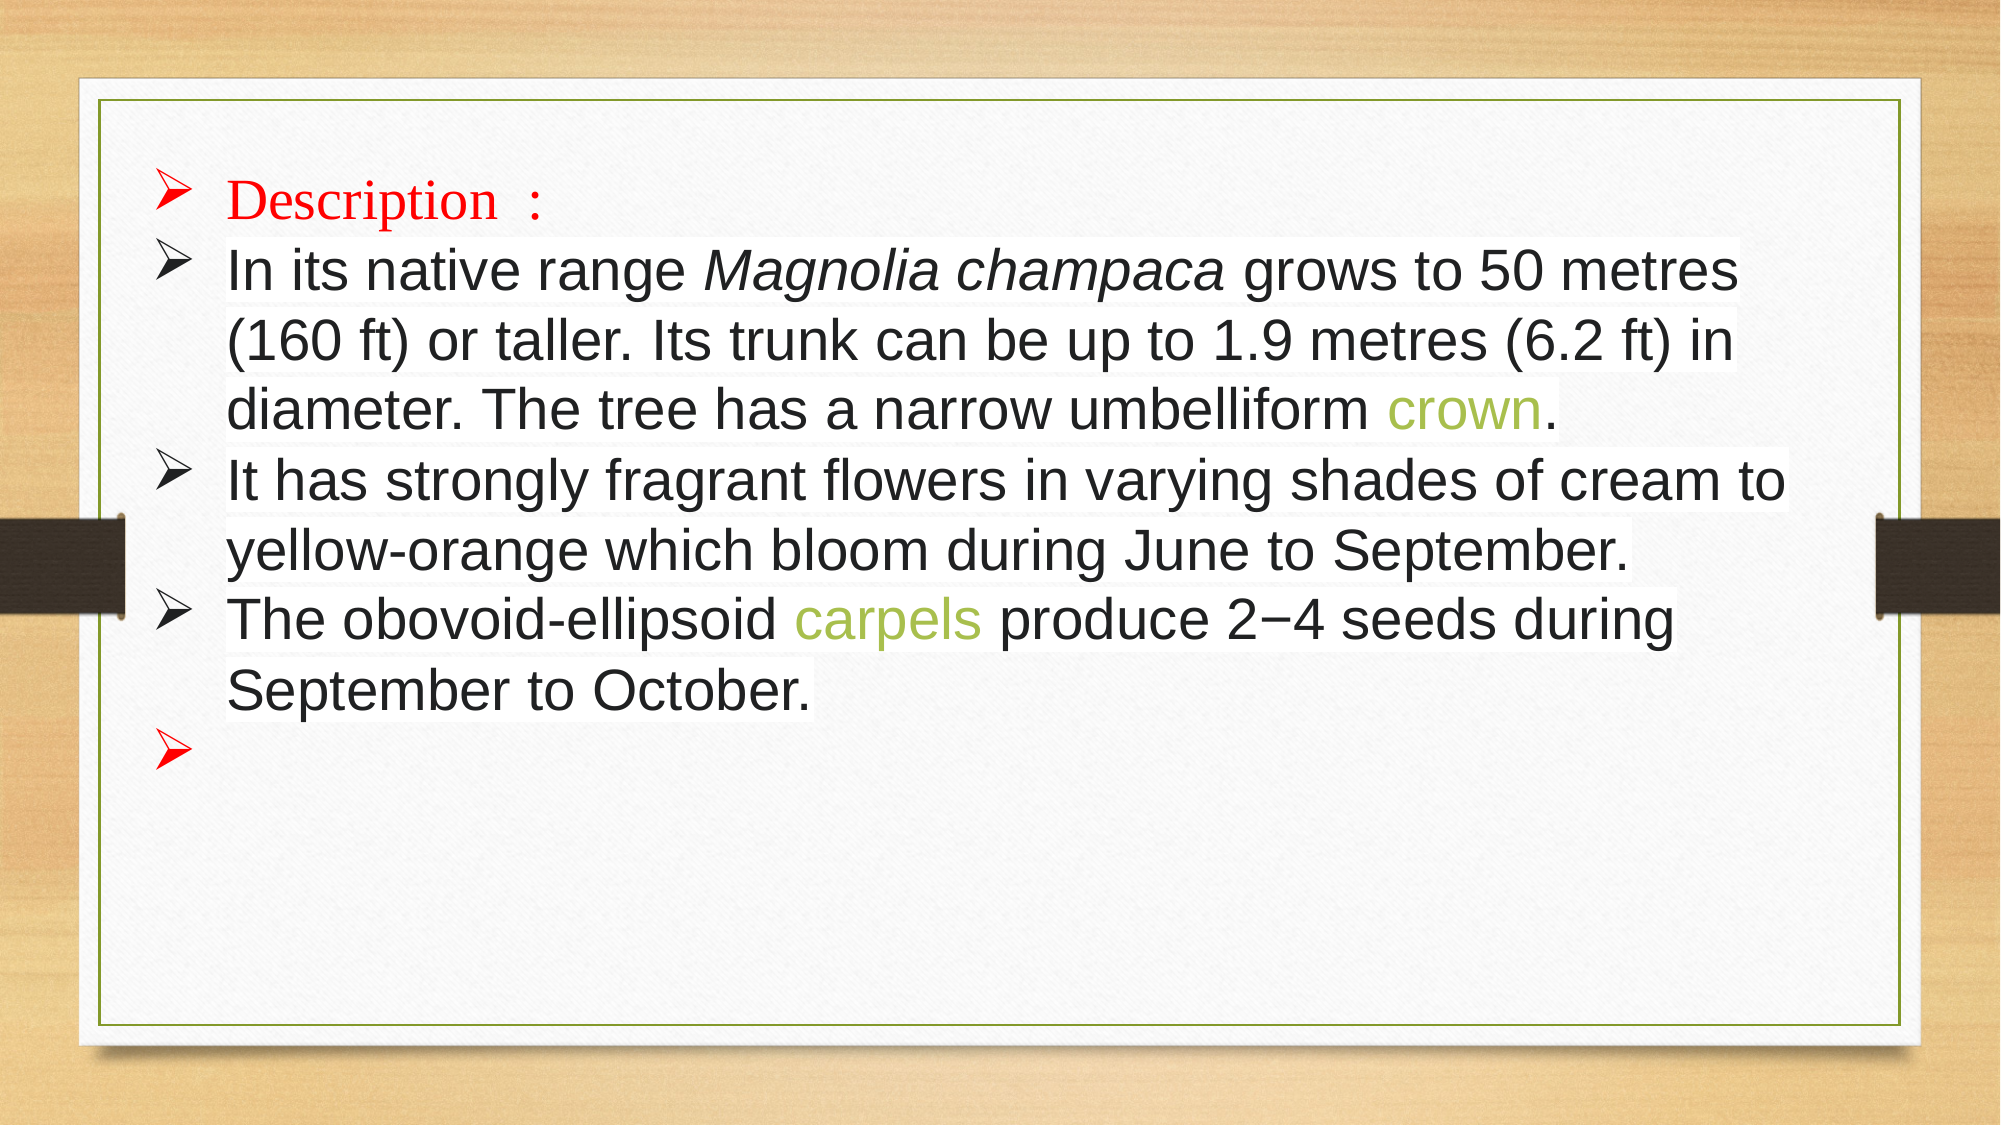

Description  :
In its native range Magnolia champaca grows to 50 metres (160 ft) or taller. Its trunk can be up to 1.9 metres (6.2 ft) in diameter. The tree has a narrow umbelliform crown.
It has strongly fragrant flowers in varying shades of cream to yellow-orange which bloom during June to September.
The obovoid-ellipsoid carpels produce 2−4 seeds during September to October.